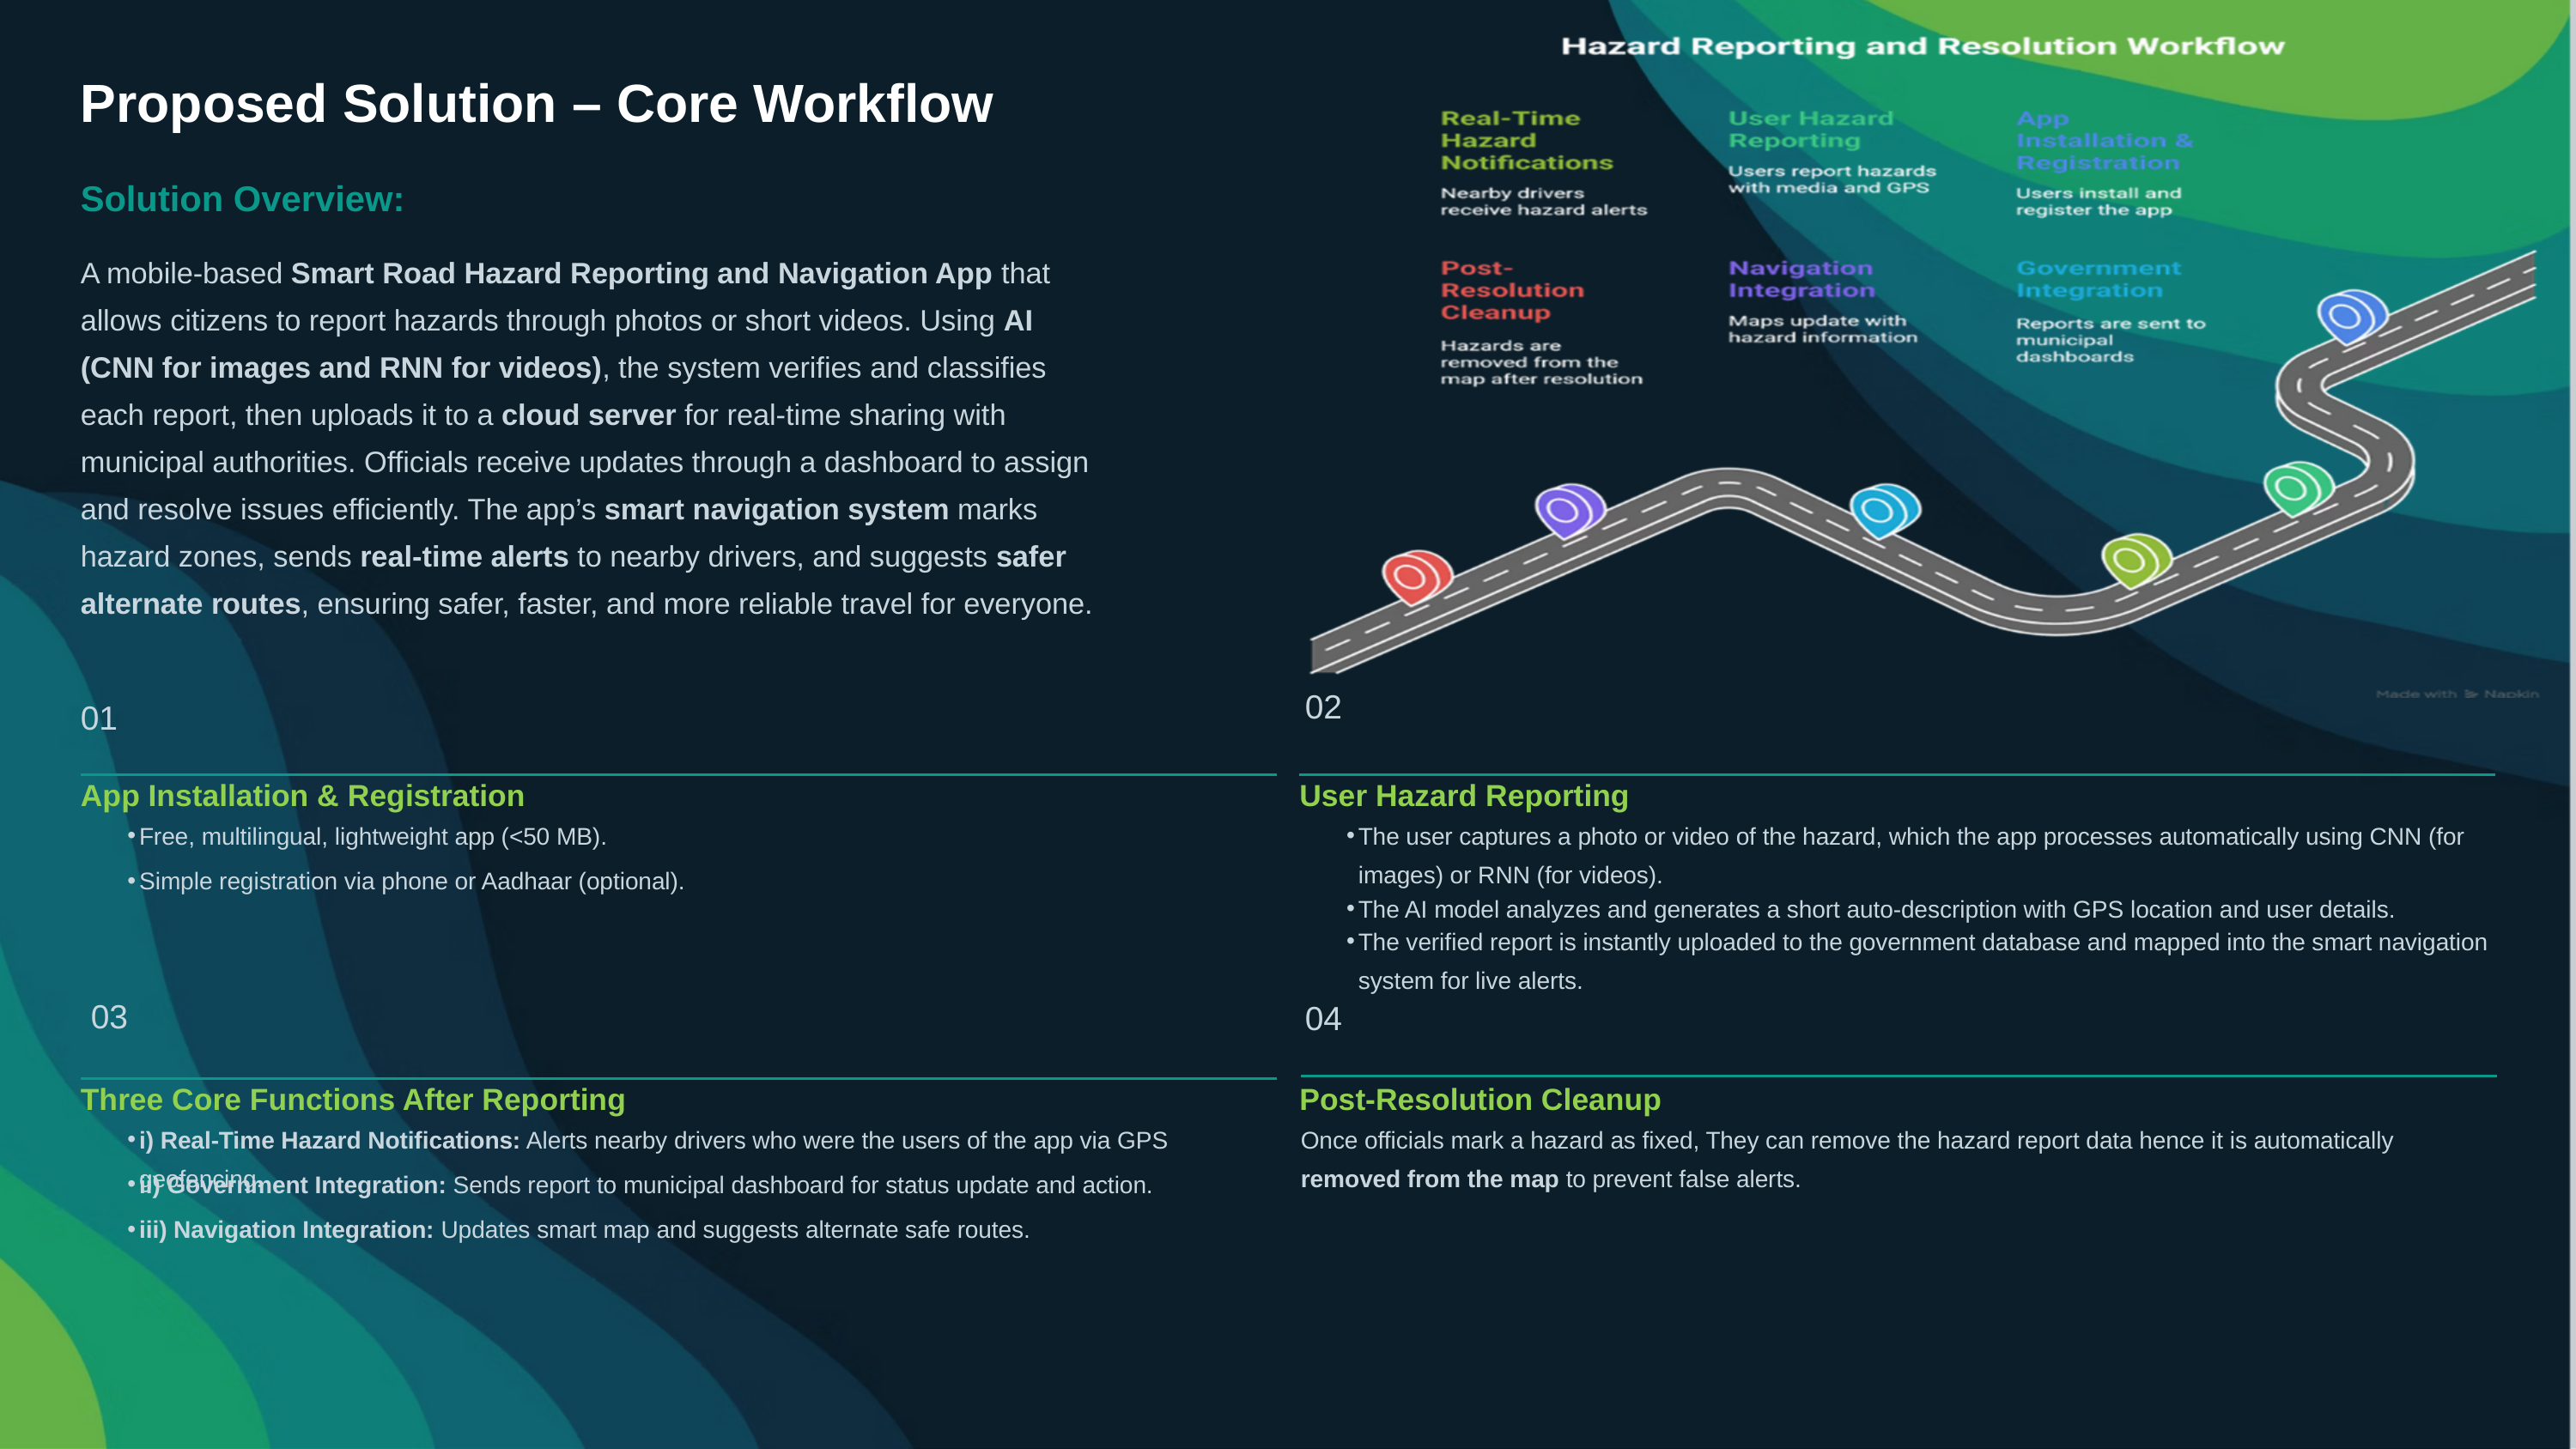

Proposed Solution – Core Workflow
Solution Overview:
A mobile-based Smart Road Hazard Reporting and Navigation App that allows citizens to report hazards through photos or short videos. Using AI (CNN for images and RNN for videos), the system verifies and classifies each report, then uploads it to a cloud server for real-time sharing with municipal authorities. Officials receive updates through a dashboard to assign and resolve issues efficiently. The app’s smart navigation system marks hazard zones, sends real-time alerts to nearby drivers, and suggests safer alternate routes, ensuring safer, faster, and more reliable travel for everyone.
02
01

App Installation & Registration
User Hazard Reporting
Free, multilingual, lightweight app (<50 MB).
The user captures a photo or video of the hazard, which the app processes automatically using CNN (for images) or RNN (for videos).
Simple registration via phone or Aadhaar (optional).
The AI model analyzes and generates a short auto-description with GPS location and user details.
The verified report is instantly uploaded to the government database and mapped into the smart navigation system for live alerts.
03
04

Three Core Functions After Reporting
Post-Resolution Cleanup
i) Real-Time Hazard Notifications: Alerts nearby drivers who were the users of the app via GPS geofencing.
Once officials mark a hazard as fixed, They can remove the hazard report data hence it is automatically removed from the map to prevent false alerts.
ii) Government Integration: Sends report to municipal dashboard for status update and action.
iii) Navigation Integration: Updates smart map and suggests alternate safe routes.